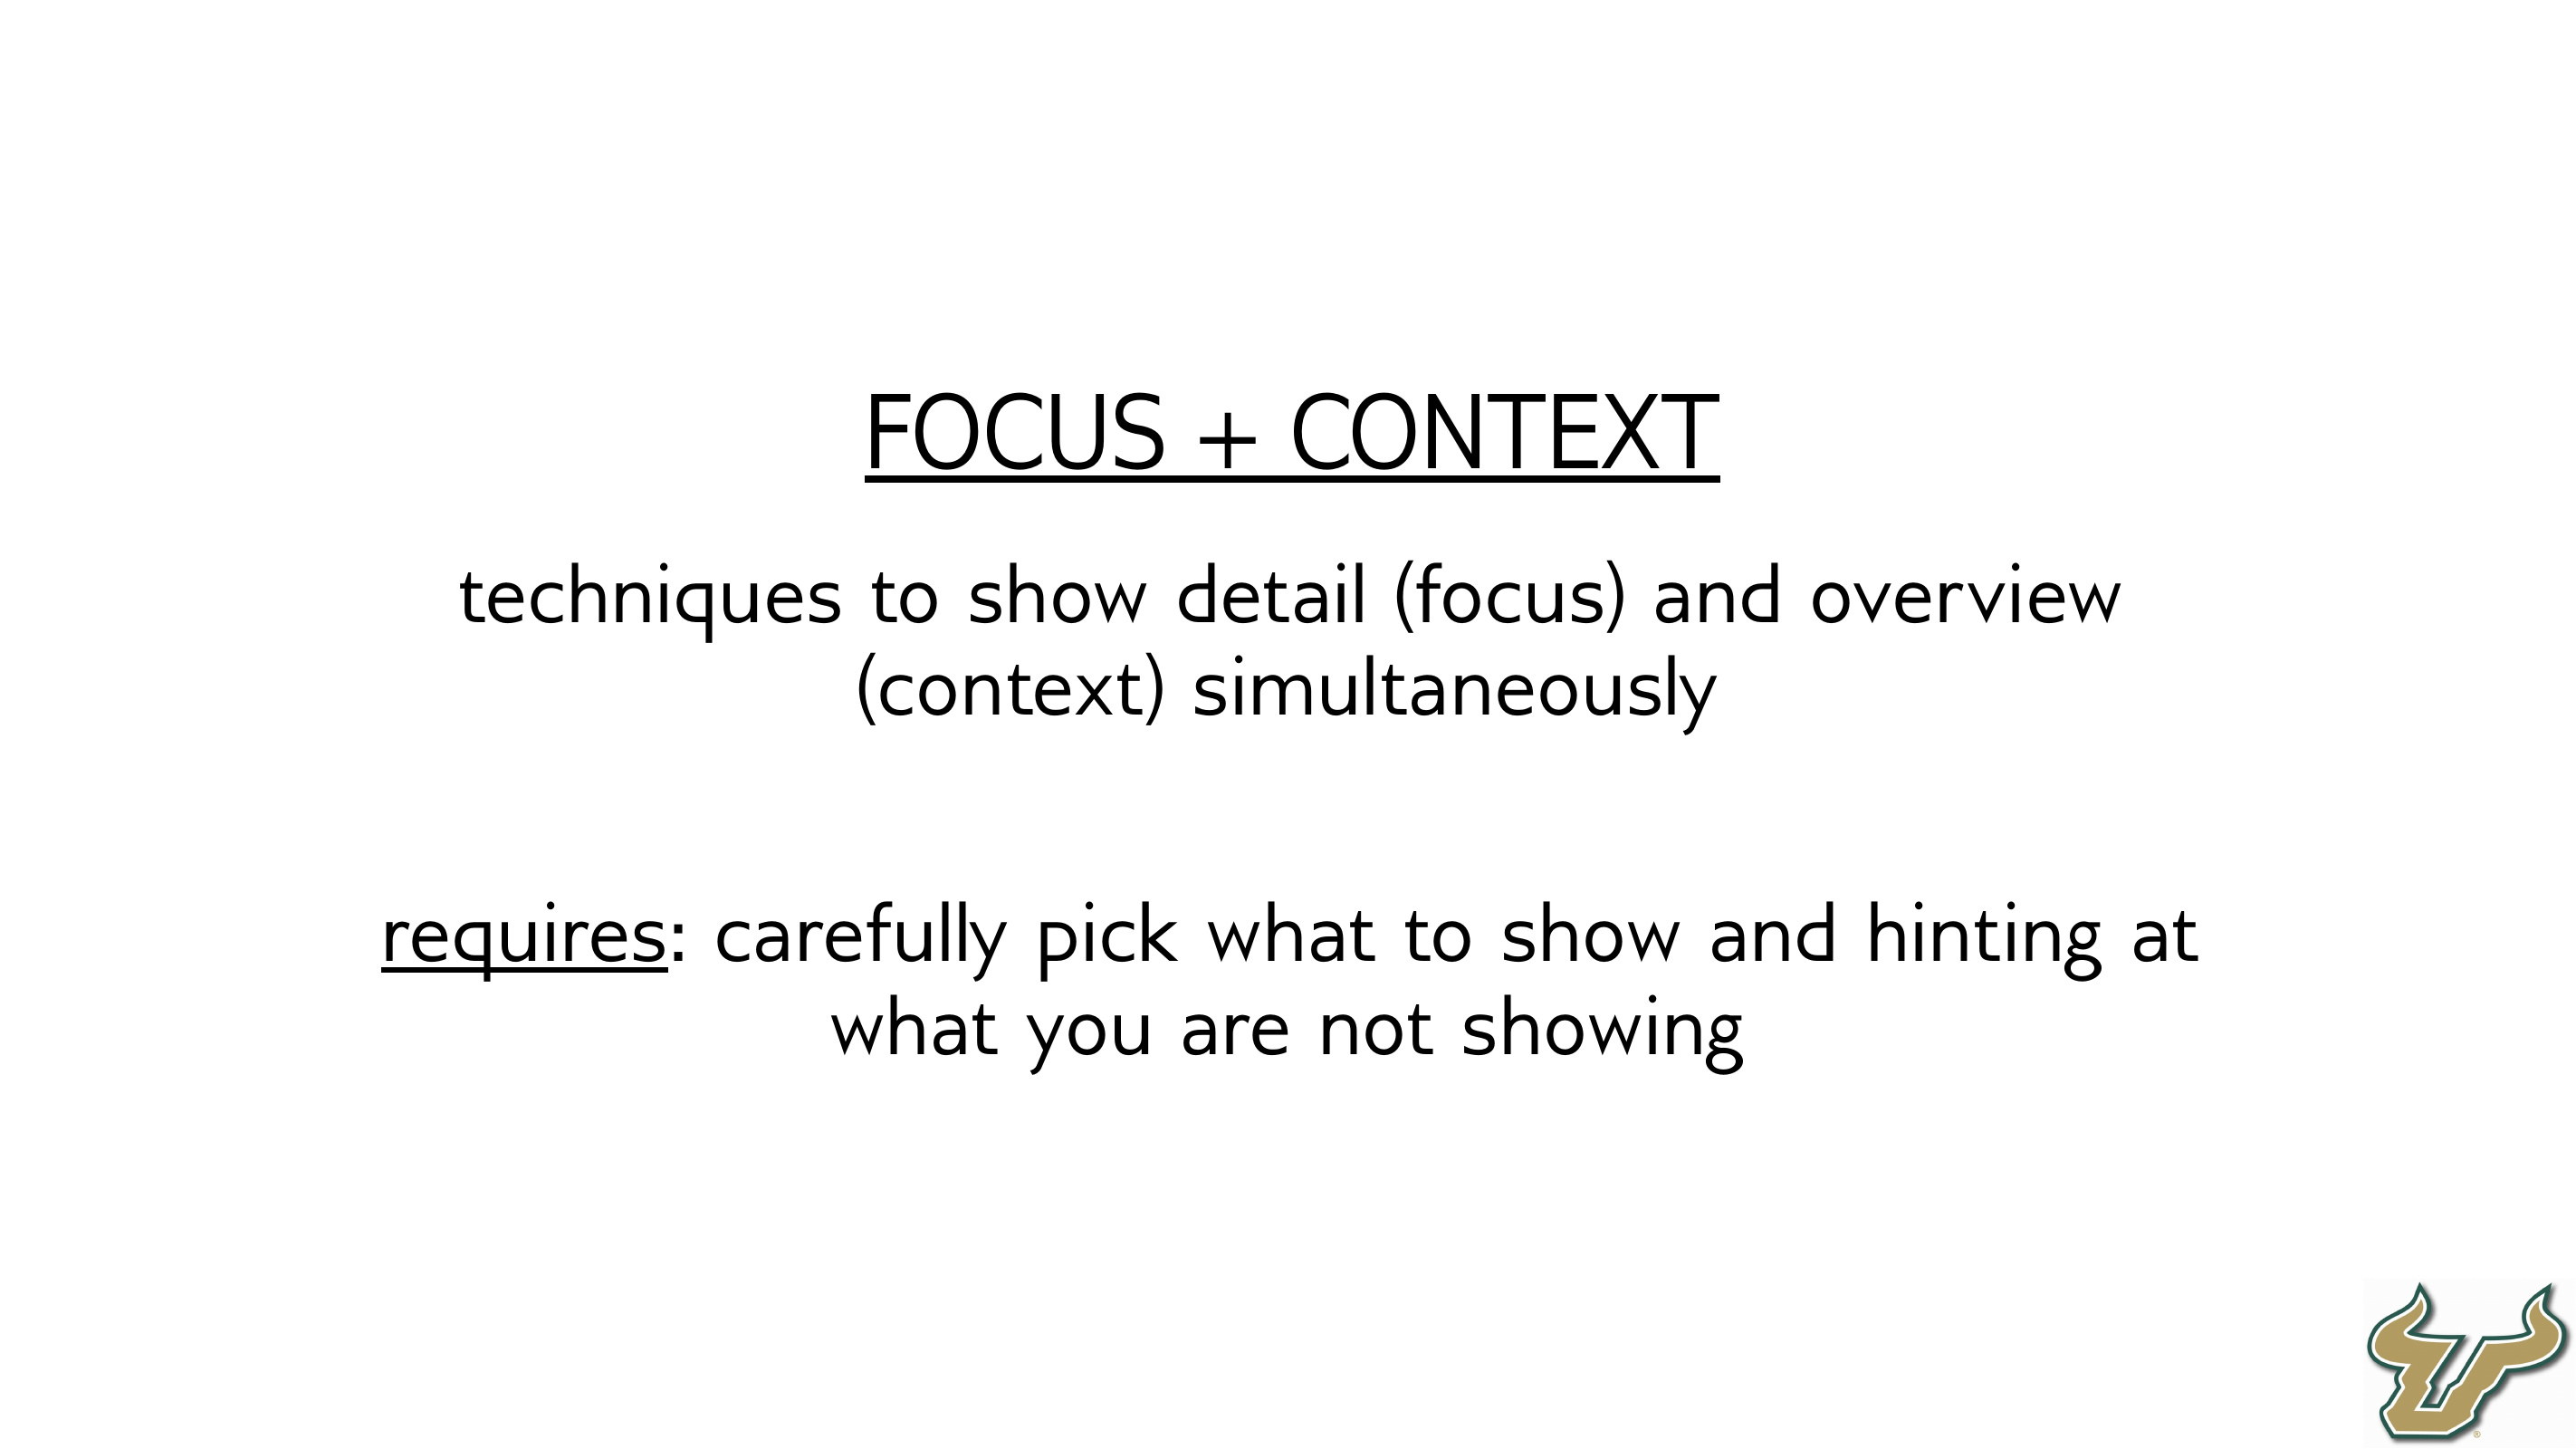

FOCUS + CONTEXT
techniques to show detail (focus) and overview (context) simultaneously

requires: carefully pick what to show and hinting at what you are not showing